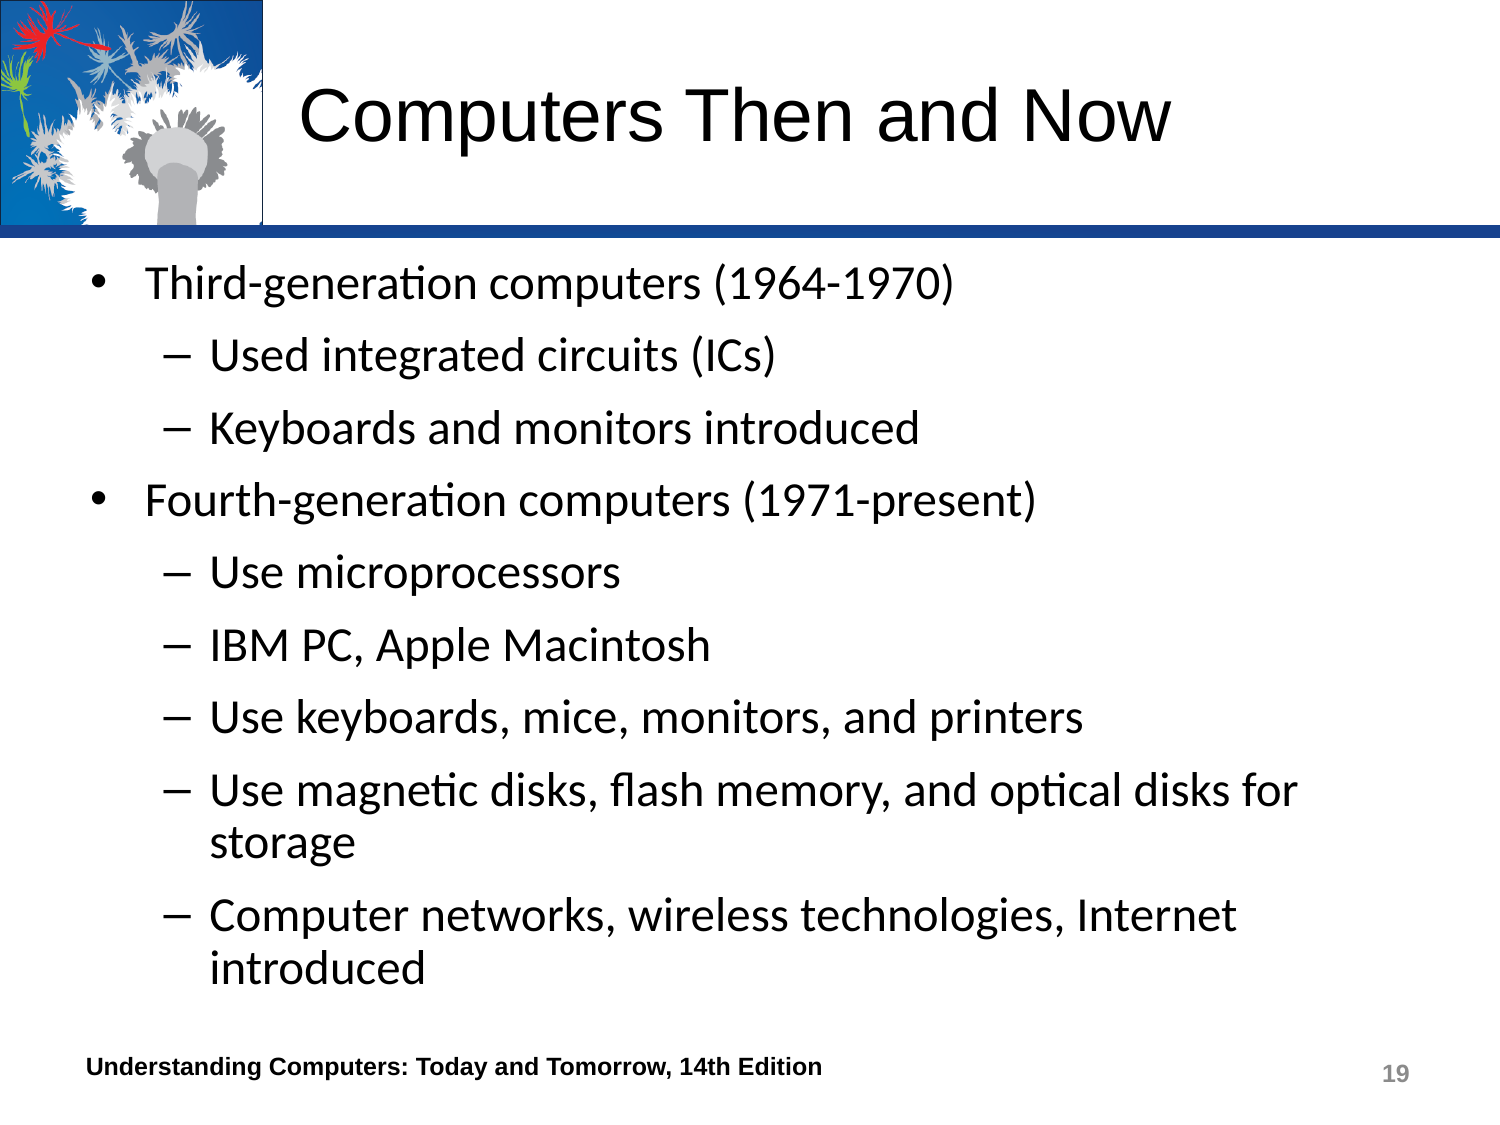

# Computers Then and Now
Third-generation computers (1964-1970)
Used integrated circuits (ICs)
Keyboards and monitors introduced
Fourth-generation computers (1971-present)
Use microprocessors
IBM PC, Apple Macintosh
Use keyboards, mice, monitors, and printers
Use magnetic disks, flash memory, and optical disks for storage
Computer networks, wireless technologies, Internet introduced

Understanding Computers: Today and Tomorrow, 14th Edition
19